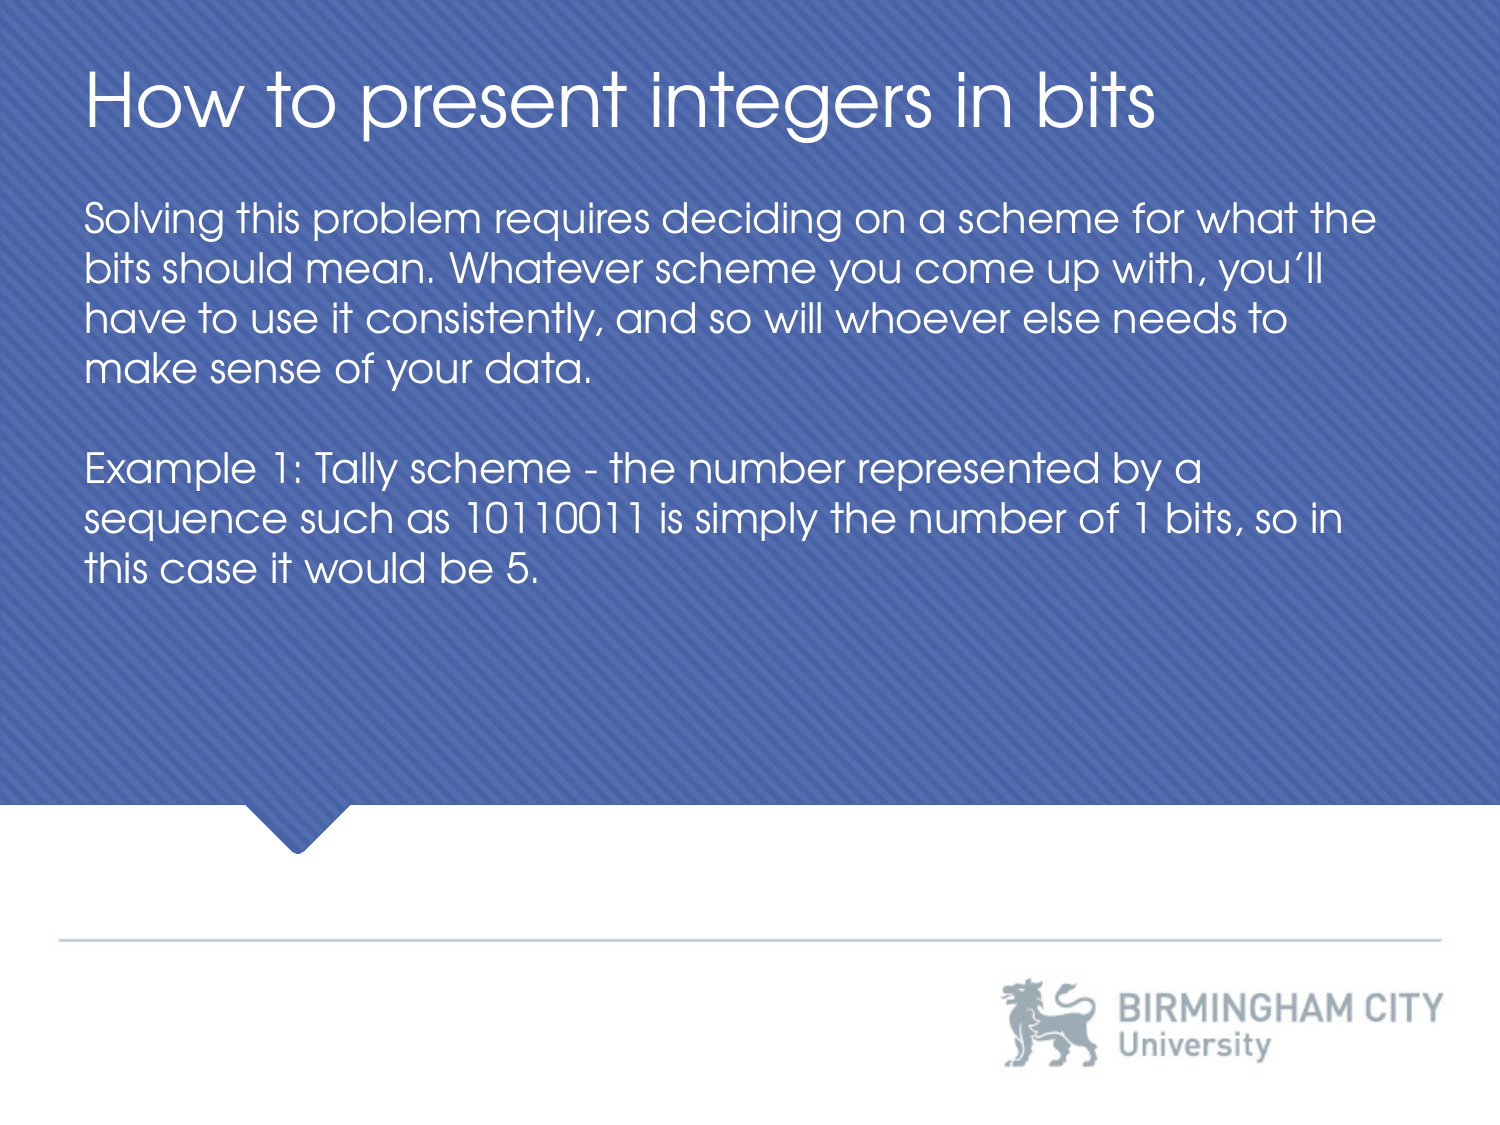

How to present integers in bits

Solving this problem requires deciding on a scheme for what the bits should mean. Whatever scheme you come up with, you’ll have to use it consistently, and so will whoever else needs to make sense of your data.
Example 1: Tally scheme - the number represented by a sequence such as 10110011 is simply the number of 1 bits, so in this case it would be 5.